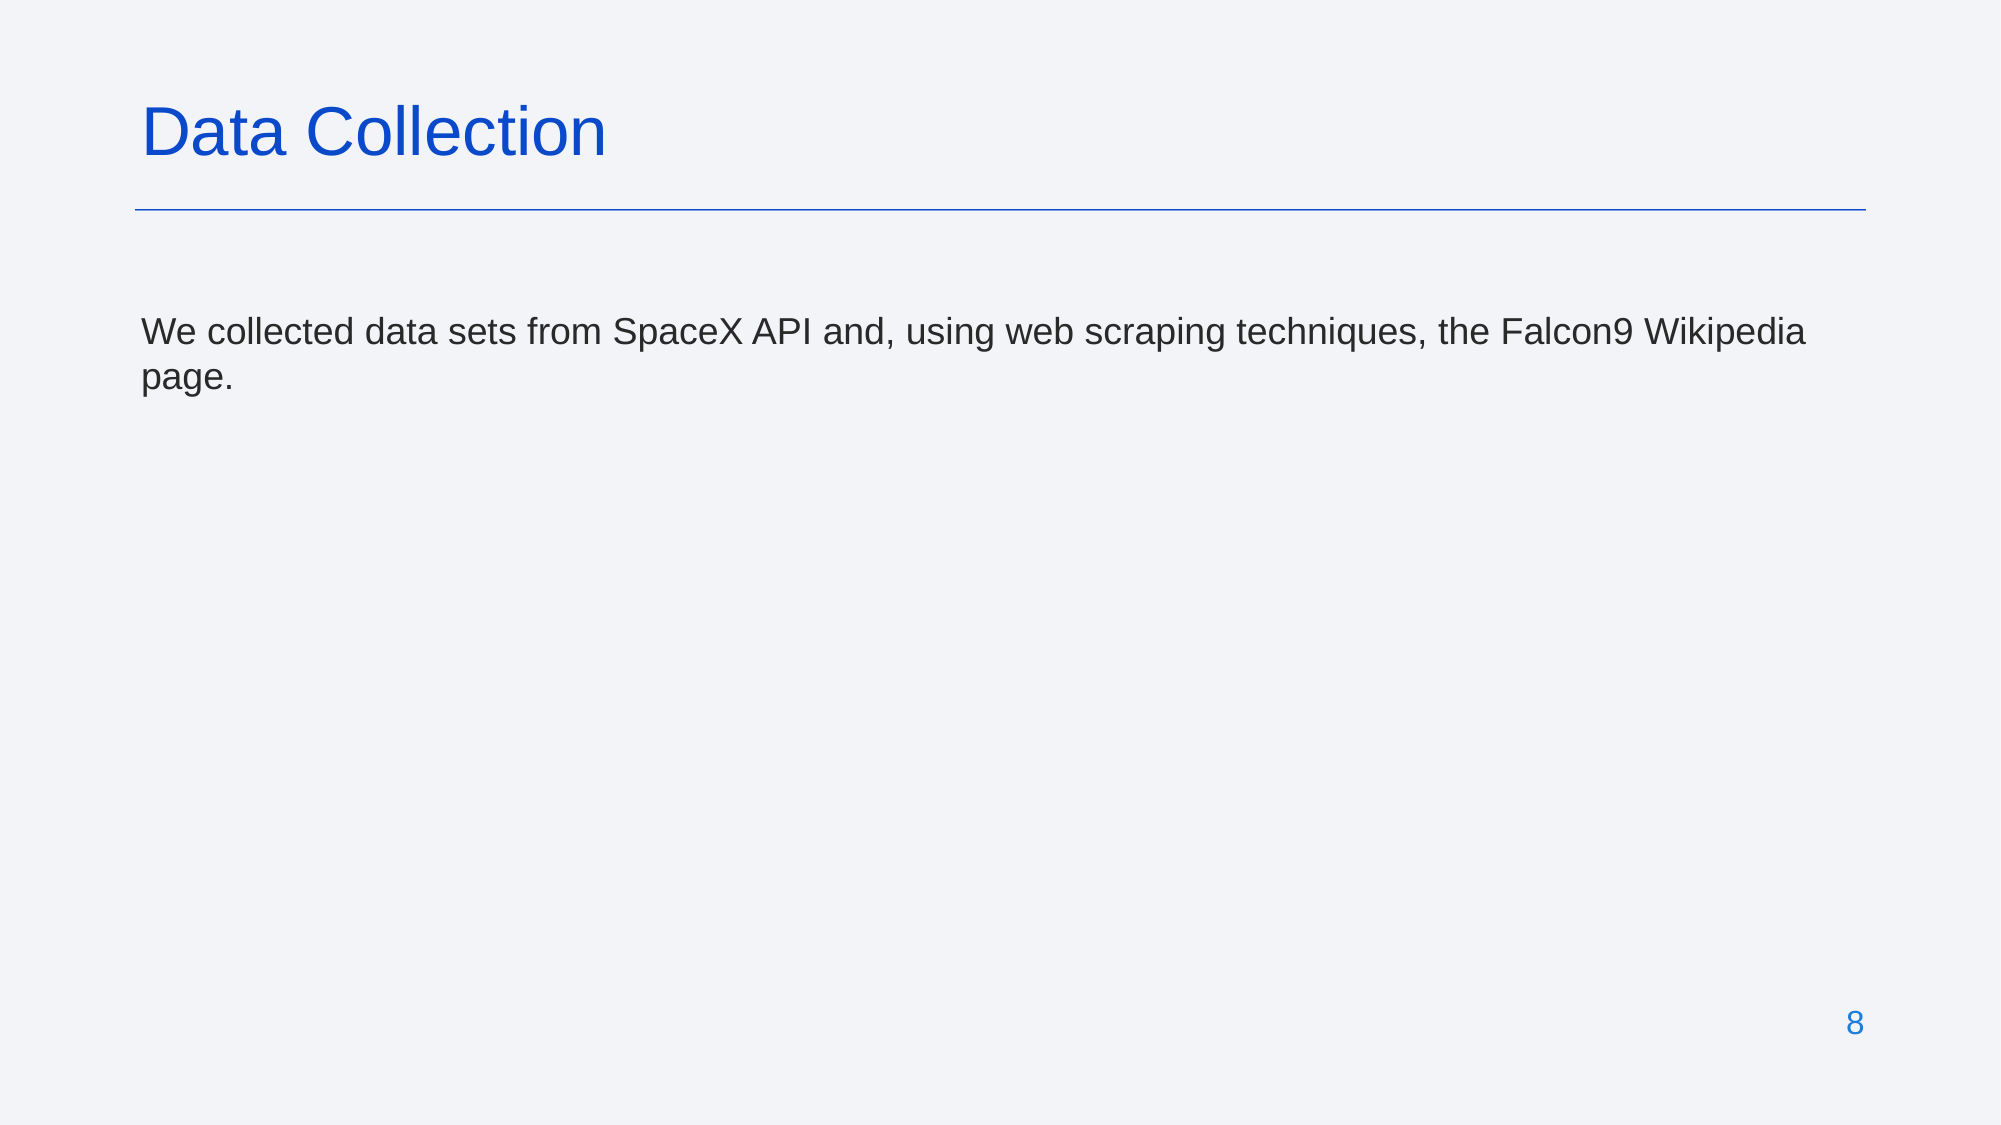

Data Collection
We collected data sets from SpaceX API and, using web scraping techniques, the Falcon9 Wikipedia page.

8